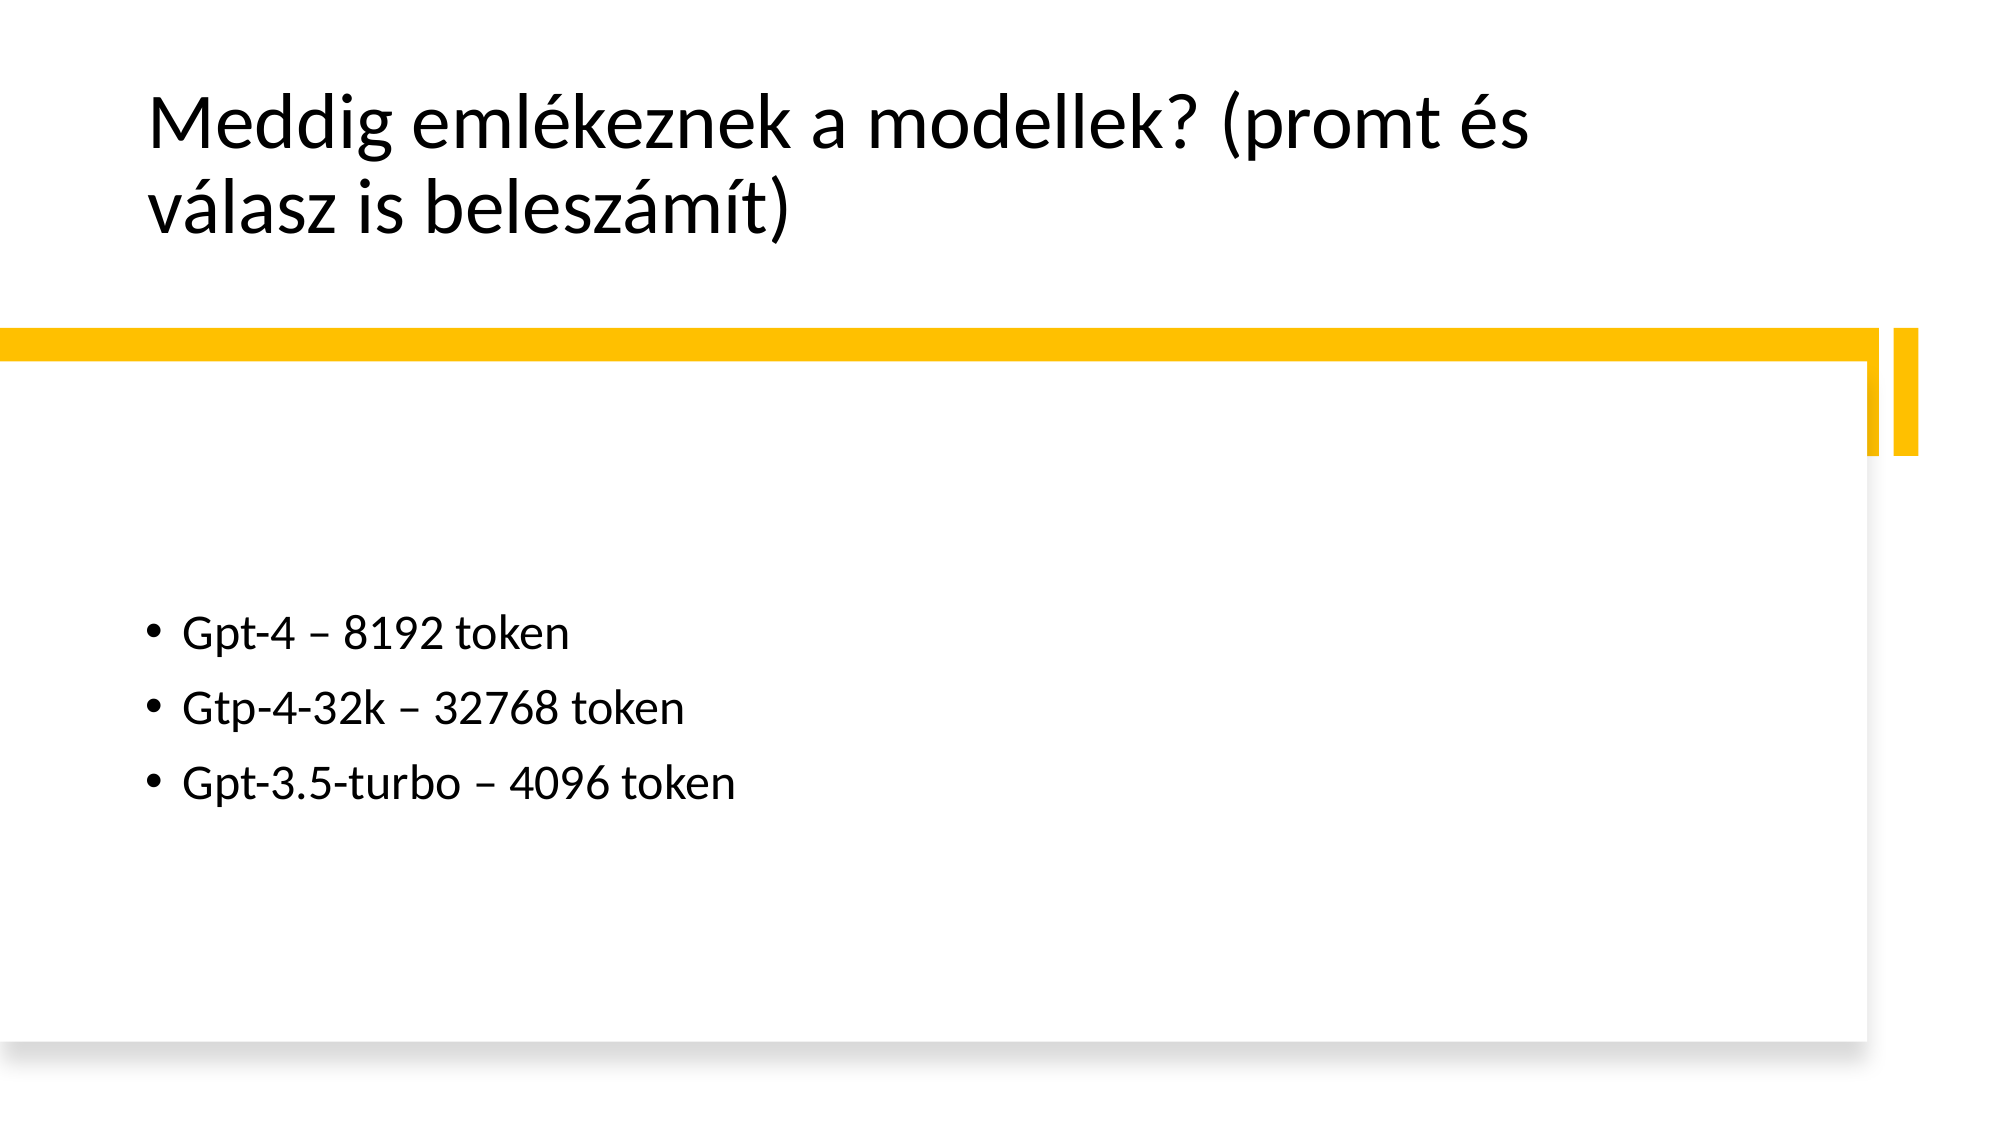

# Meddig emlékeznek a modellek? (promt és válasz is beleszámít)

Gpt-4 – 8192 token
Gtp-4-32k – 32768 token
Gpt-3.5-turbo – 4096 token